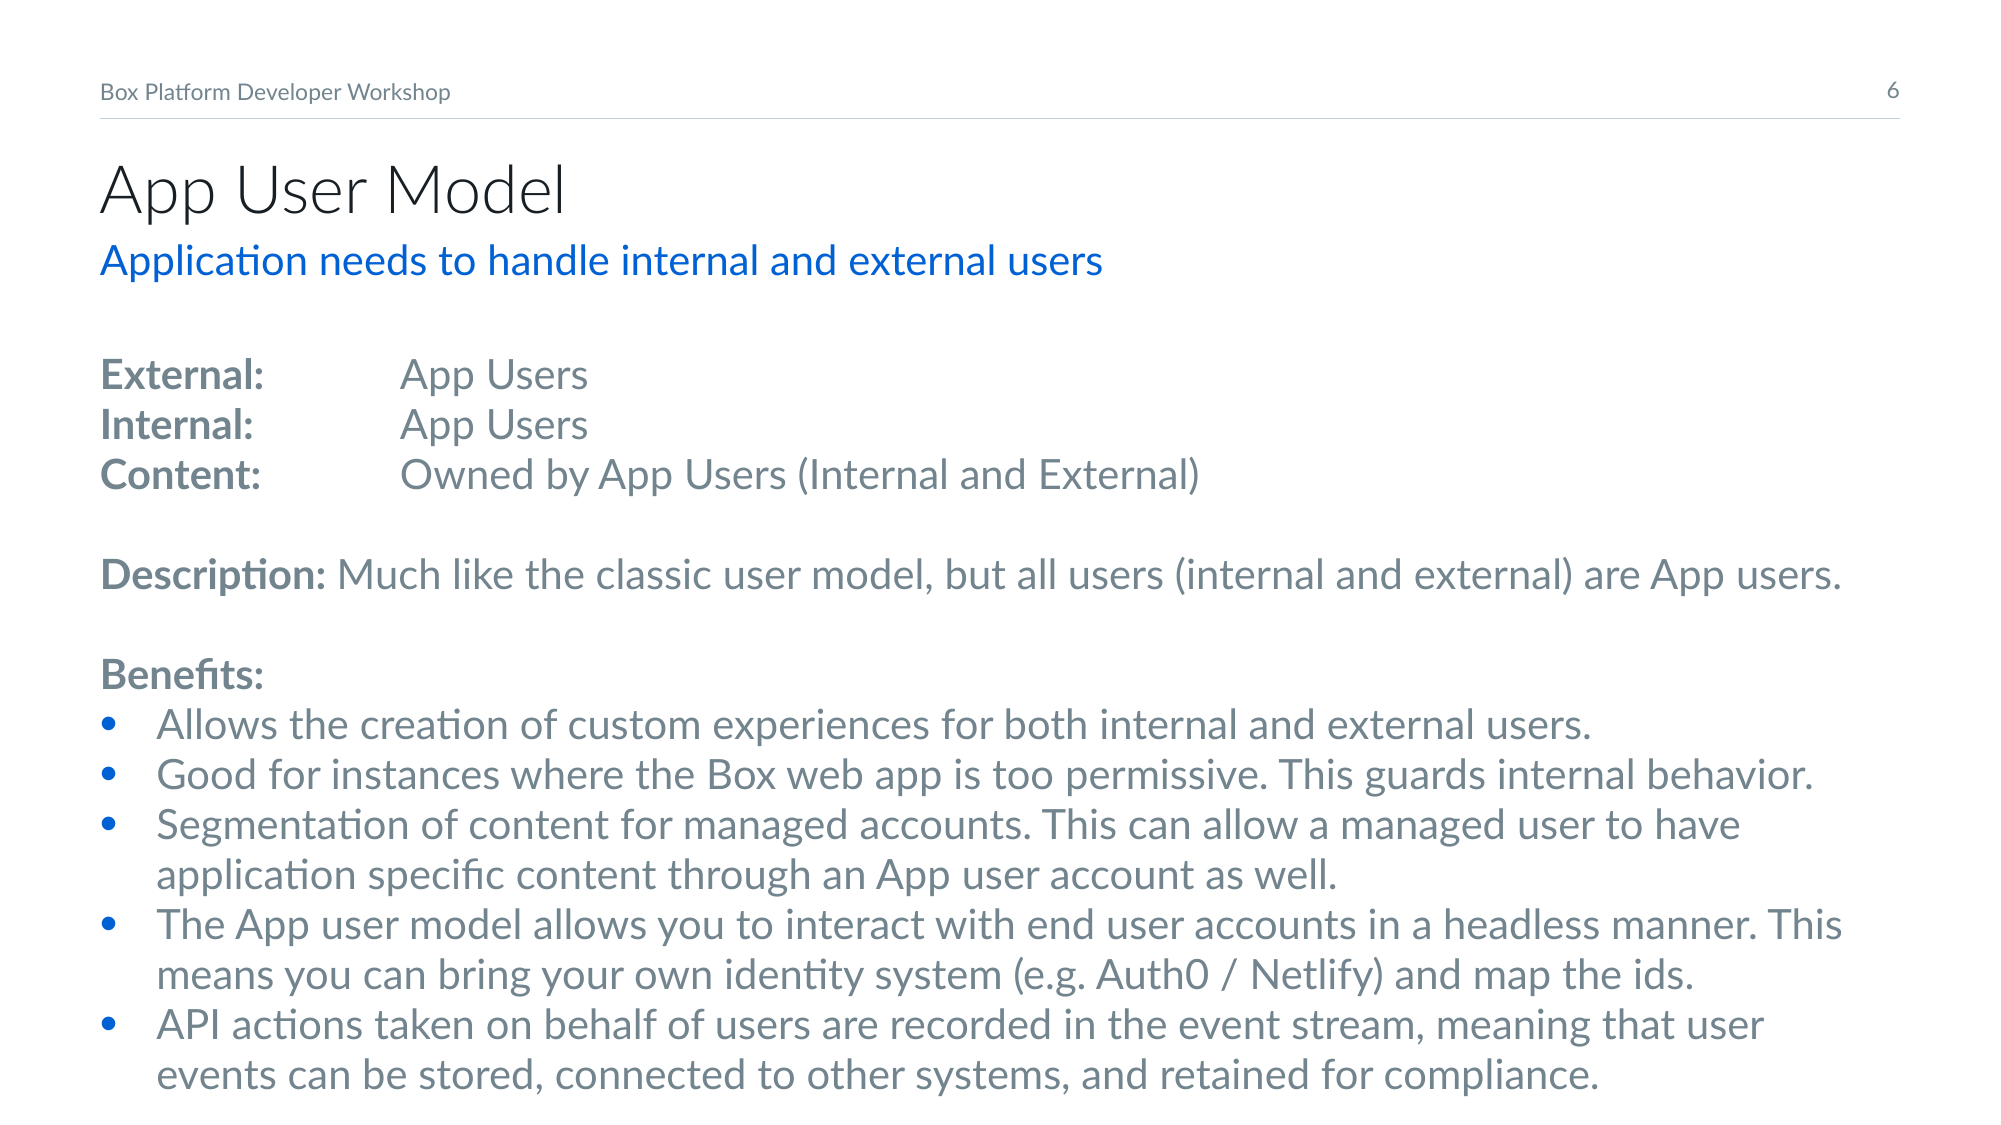

# App User Model
Application needs to handle internal and external users
External: 	App Users
Internal: 	App Users
Content:	Owned by App Users (Internal and External)

Description: Much like the classic user model, but all users (internal and external) are App users.

Benefits:
Allows the creation of custom experiences for both internal and external users.
Good for instances where the Box web app is too permissive. This guards internal behavior.
Segmentation of content for managed accounts. This can allow a managed user to have application specific content through an App user account as well.
The App user model allows you to interact with end user accounts in a headless manner. This means you can bring your own identity system (e.g. Auth0 / Netlify) and map the ids.
API actions taken on behalf of users are recorded in the event stream, meaning that user events can be stored, connected to other systems, and retained for compliance.